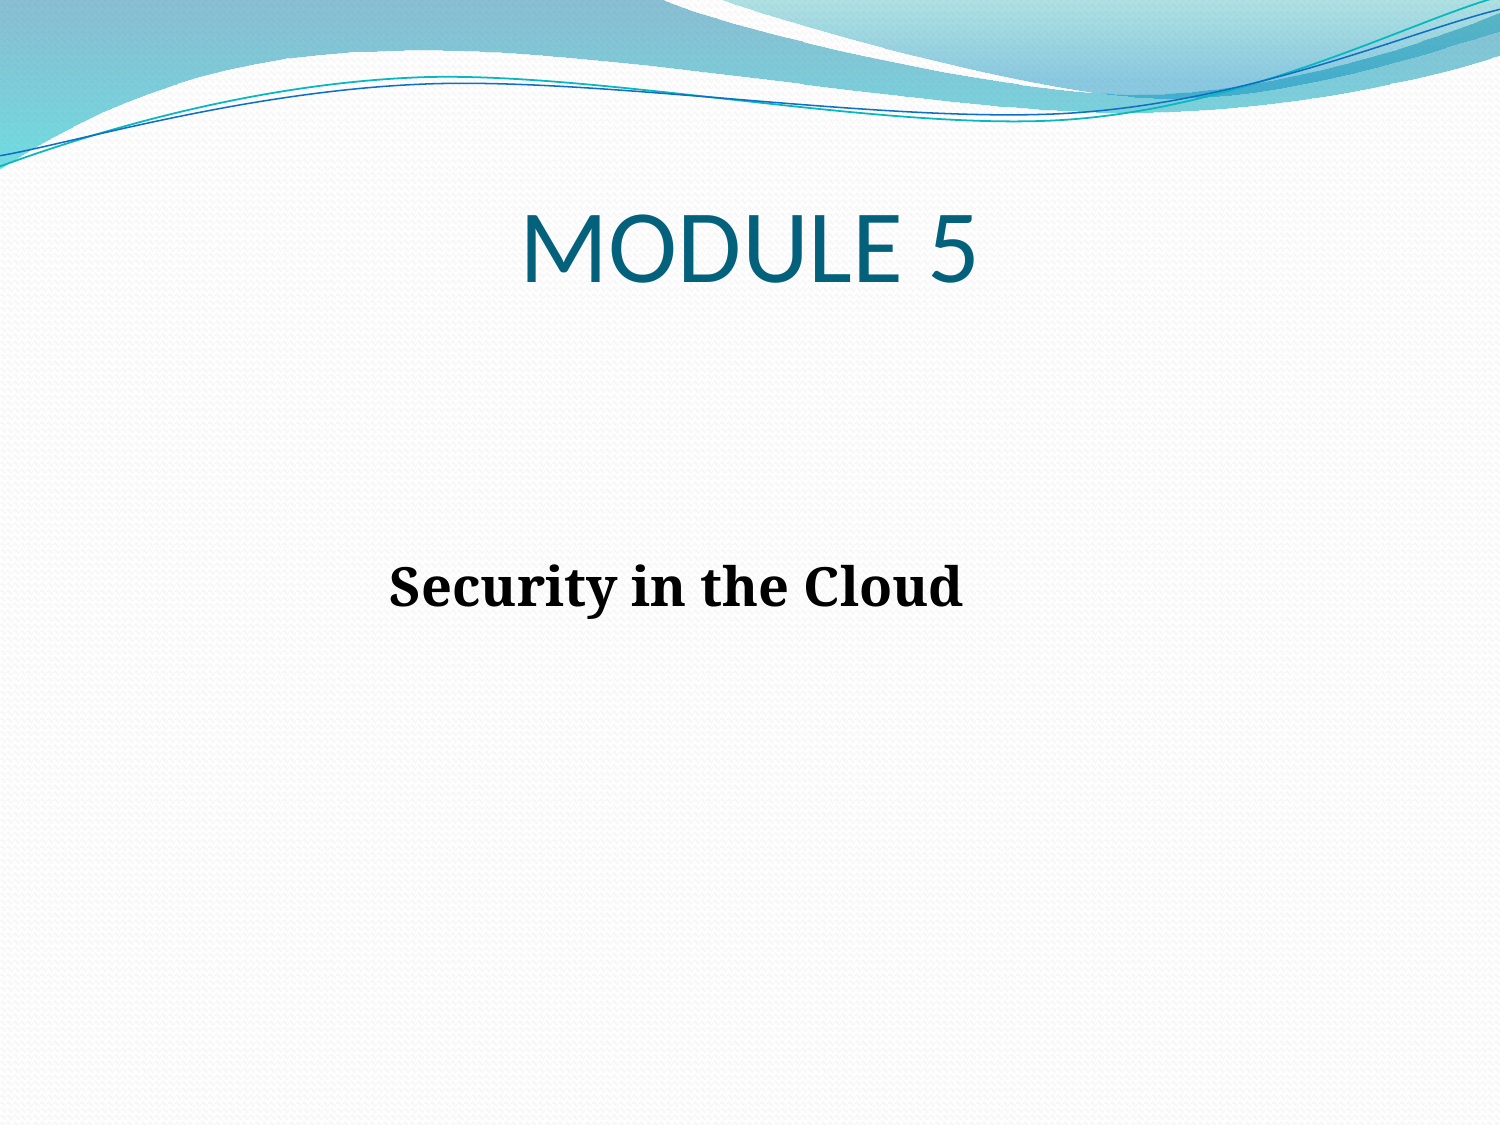

# MODULE 5

		Security in the Cloud